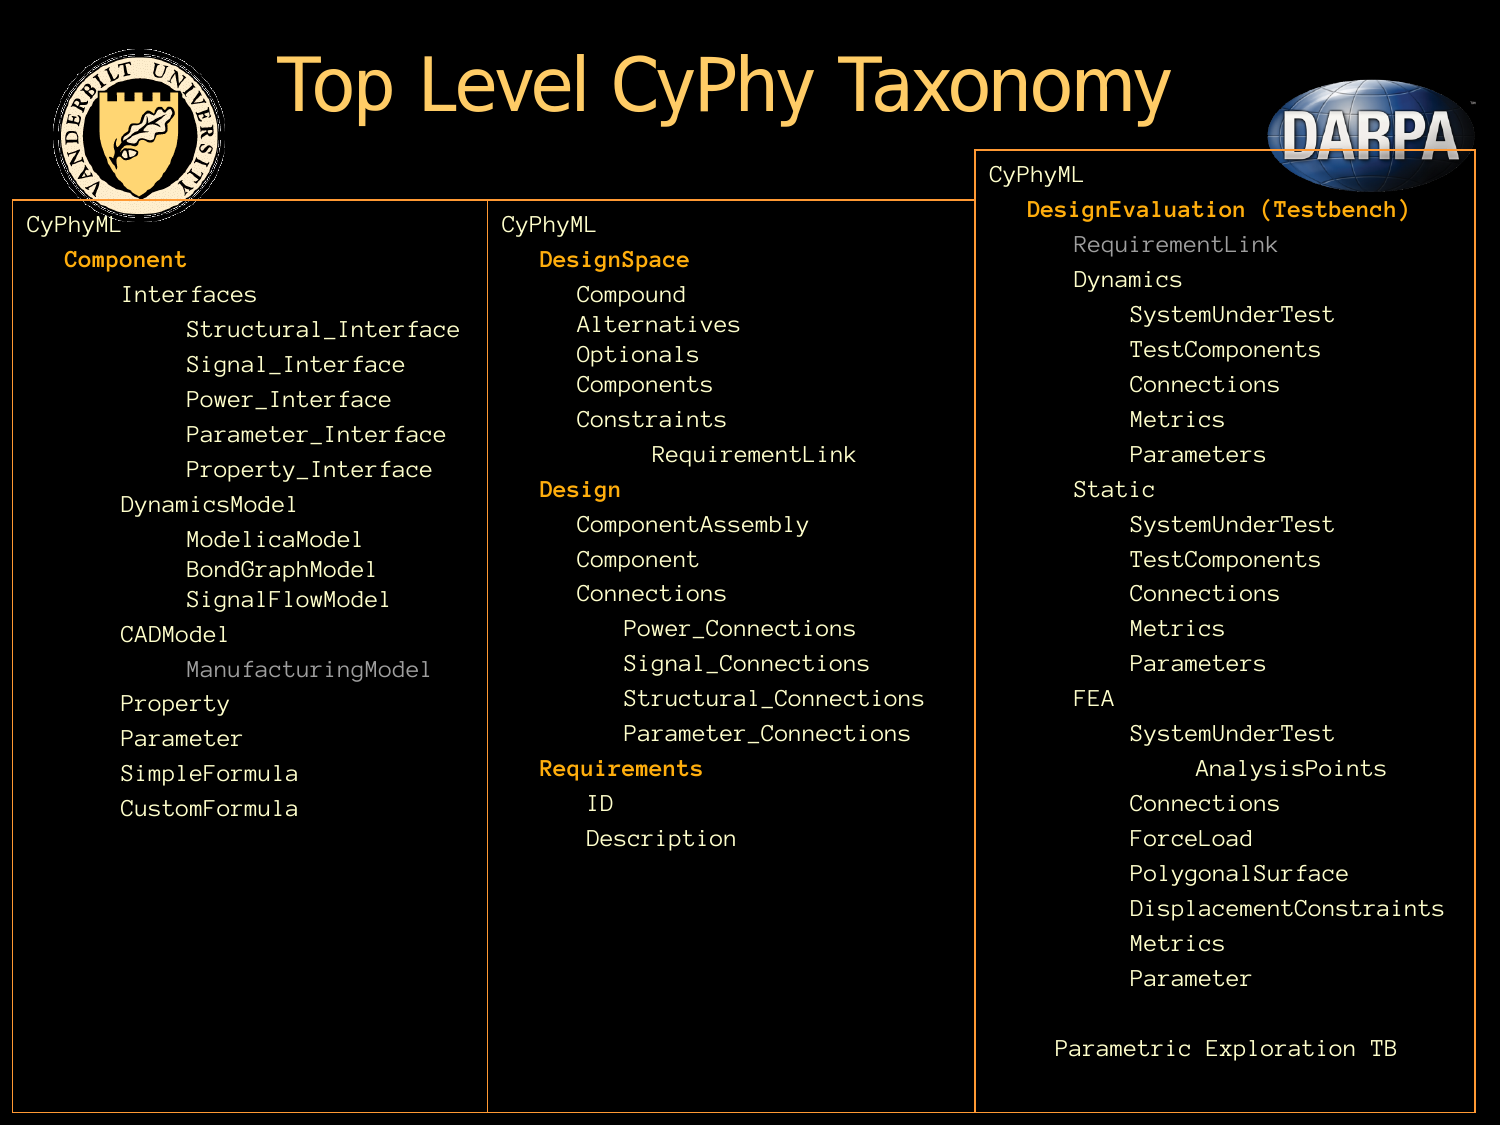

# Top Level CyPhy Taxonomy
CyPhyML
DesignEvaluation (Testbench)
RequirementLink
Dynamics
SystemUnderTest
TestComponents
Connections
Metrics
Parameters
Static
SystemUnderTest
TestComponents
Connections
Metrics
Parameters
FEA
SystemUnderTest
AnalysisPoints
Connections
ForceLoad
PolygonalSurface
DisplacementConstraints
Metrics
Parameter
Verification
Parametric Exploration TB
CyPhyML
Component
Interfaces
Structural_Interface
Signal_Interface
Power_Interface
Parameter_Interface
Property_Interface
DynamicsModel
ModelicaModel
BondGraphModel
SignalFlowModel
CADModel
ManufacturingModel
Property
Parameter
SimpleFormula
CustomFormula

CyPhyML
DesignSpace
Compound
Alternatives
Optionals
Components
Constraints
RequirementLink
Design
ComponentAssembly
Component
Connections
Power_Connections
Signal_Connections
Structural_Connections
Parameter_Connections
Requirements
ID
Description